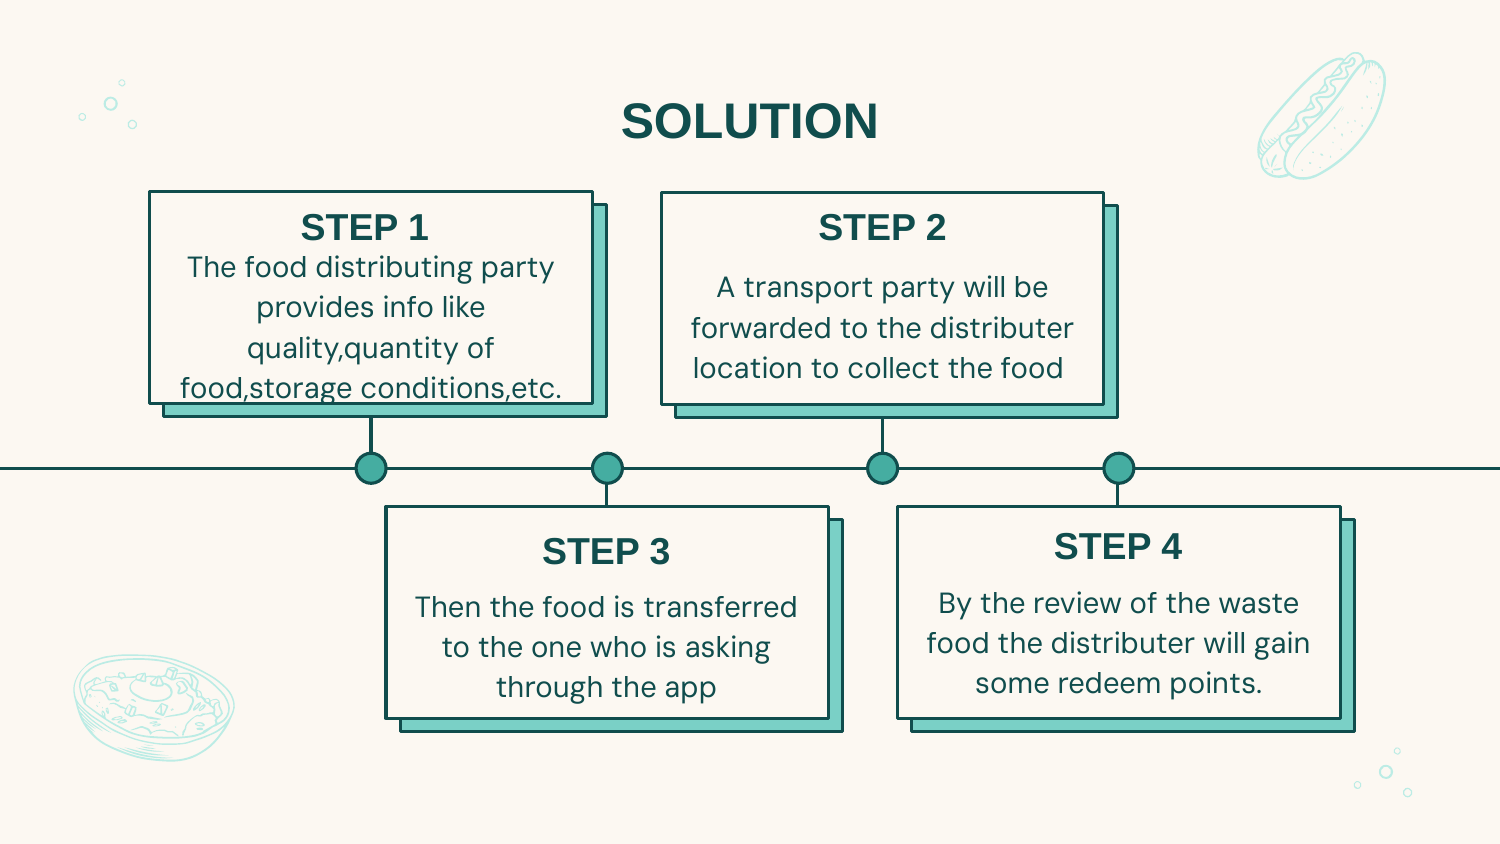

# SOLUTION
STEP 2

STEP 1

The food distributing party provides info like quality,quantity of food,storage conditions,etc.
A transport party will be forwarded to the distributer location to collect the food

STEP 4

STEP 3
By the review of the waste food the distributer will gain some redeem points.
Then the food is transferred to the one who is asking through the app